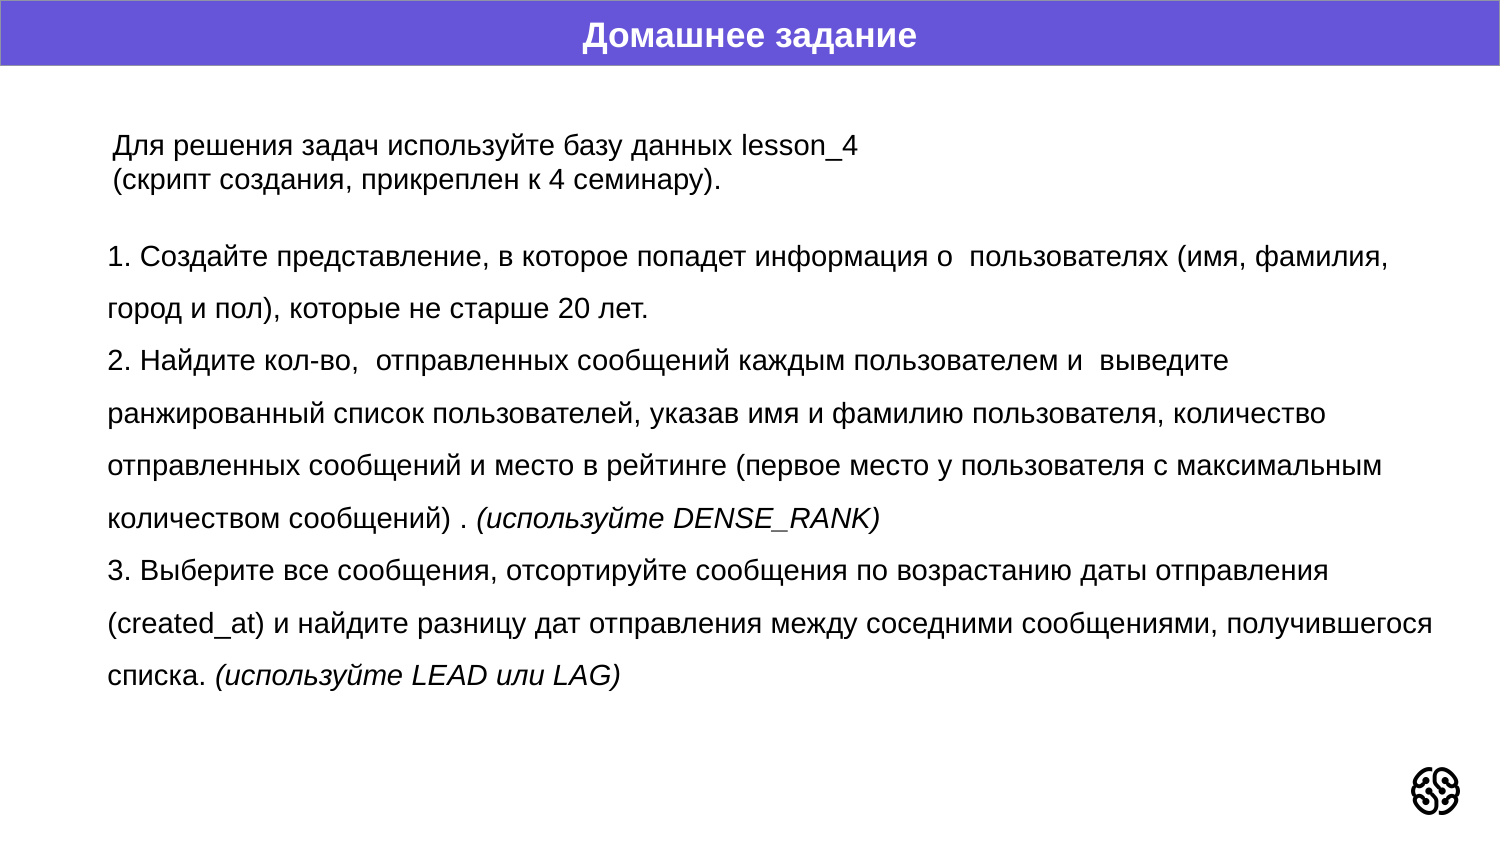

Домашнее задание
Для решения задач используйте базу данных lesson_4
(скрипт создания, прикреплен к 4 семинару).
1. Создайте представление, в которое попадет информация о  пользователях (имя, фамилия, город и пол), которые не старше 20 лет.
2. Найдите кол-во,  отправленных сообщений каждым пользователем и  выведите ранжированный список пользователей, указав имя и фамилию пользователя, количество отправленных сообщений и место в рейтинге (первое место у пользователя с максимальным количеством сообщений) . (используйте DENSE_RANK)
3. Выберите все сообщения, отсортируйте сообщения по возрастанию даты отправления (created_at) и найдите разницу дат отправления между соседними сообщениями, получившегося списка. (используйте LEAD или LAG)